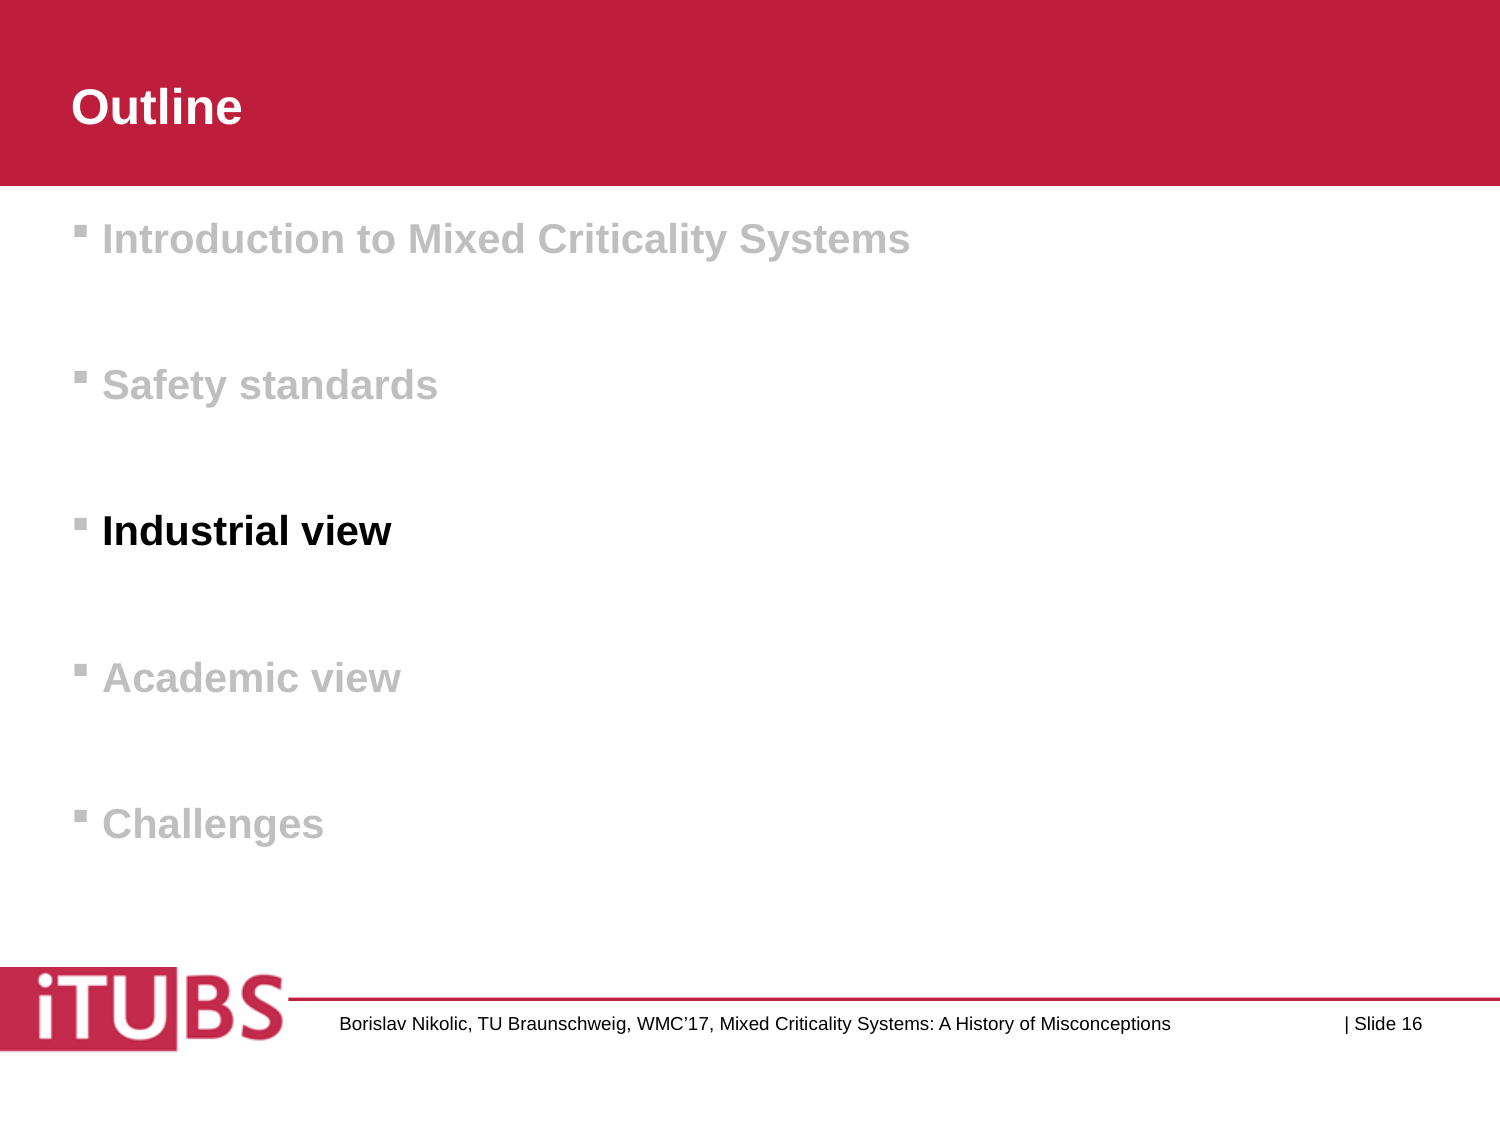

# Outline
Introduction to Mixed Criticality Systems

Safety standards

Industrial view

Academic view

Challenges